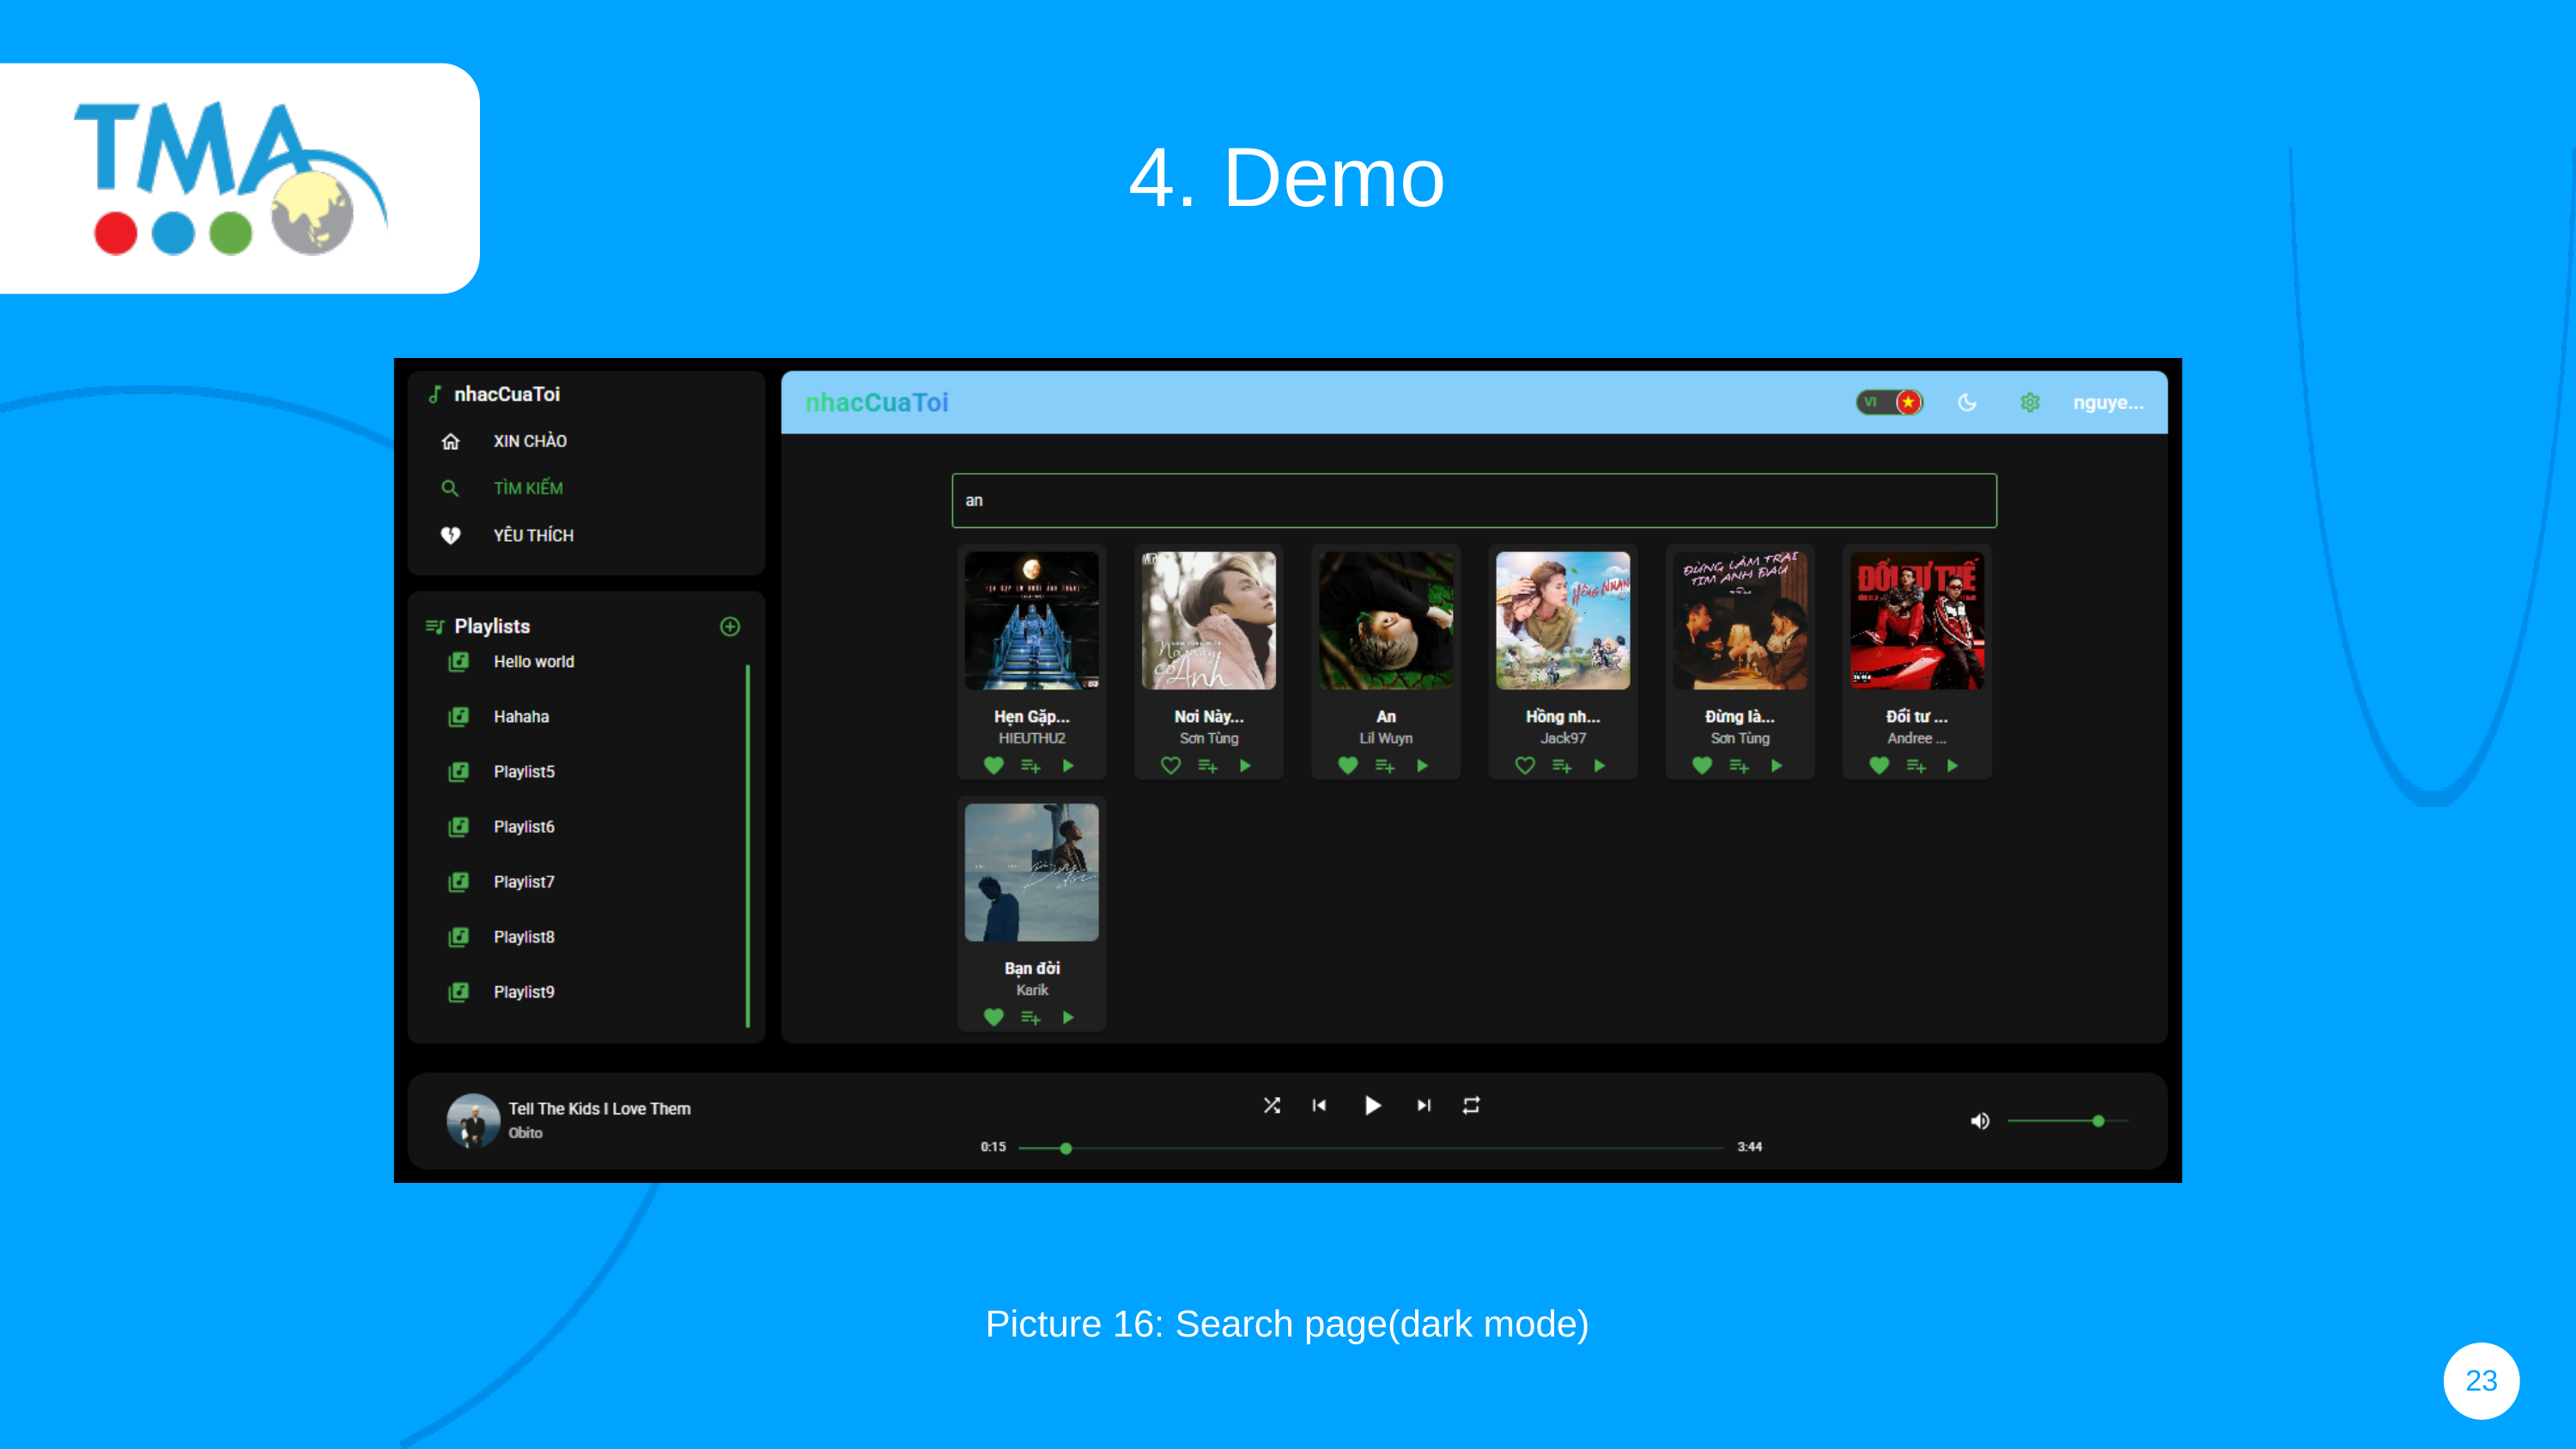

4. Demo

Picture 16: Search page(dark mode)

23